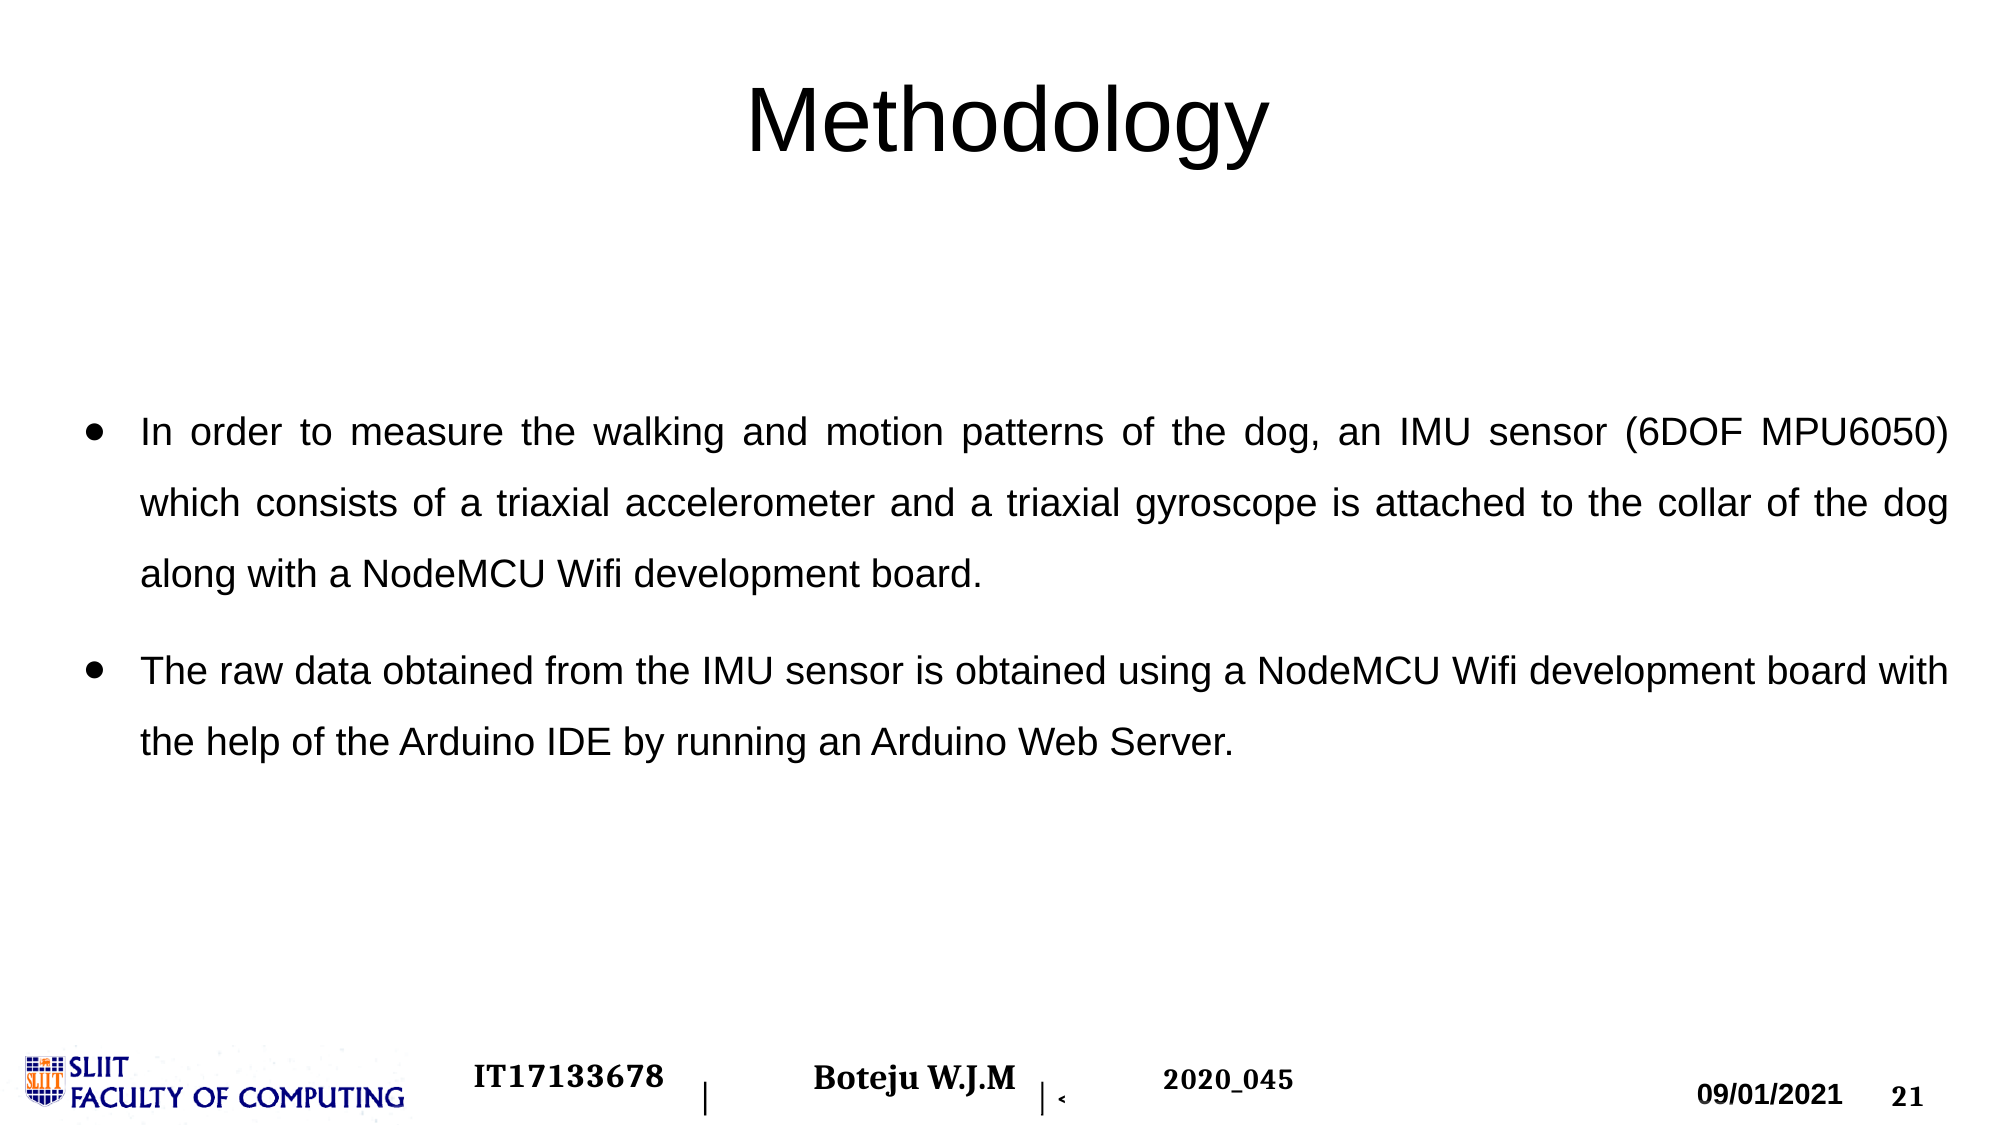

# Methodology

In order to measure the walking and motion patterns of the dog, an IMU sensor (6DOF MPU6050) which consists of a triaxial accelerometer and a triaxial gyroscope is attached to the collar of the dog along with a NodeMCU Wifi development board.
The raw data obtained from the IMU sensor is obtained using a NodeMCU Wifi development board with the help of the Arduino IDE by running an Arduino Web Server.

IT17133678
Boteju W.J.M
2020_045